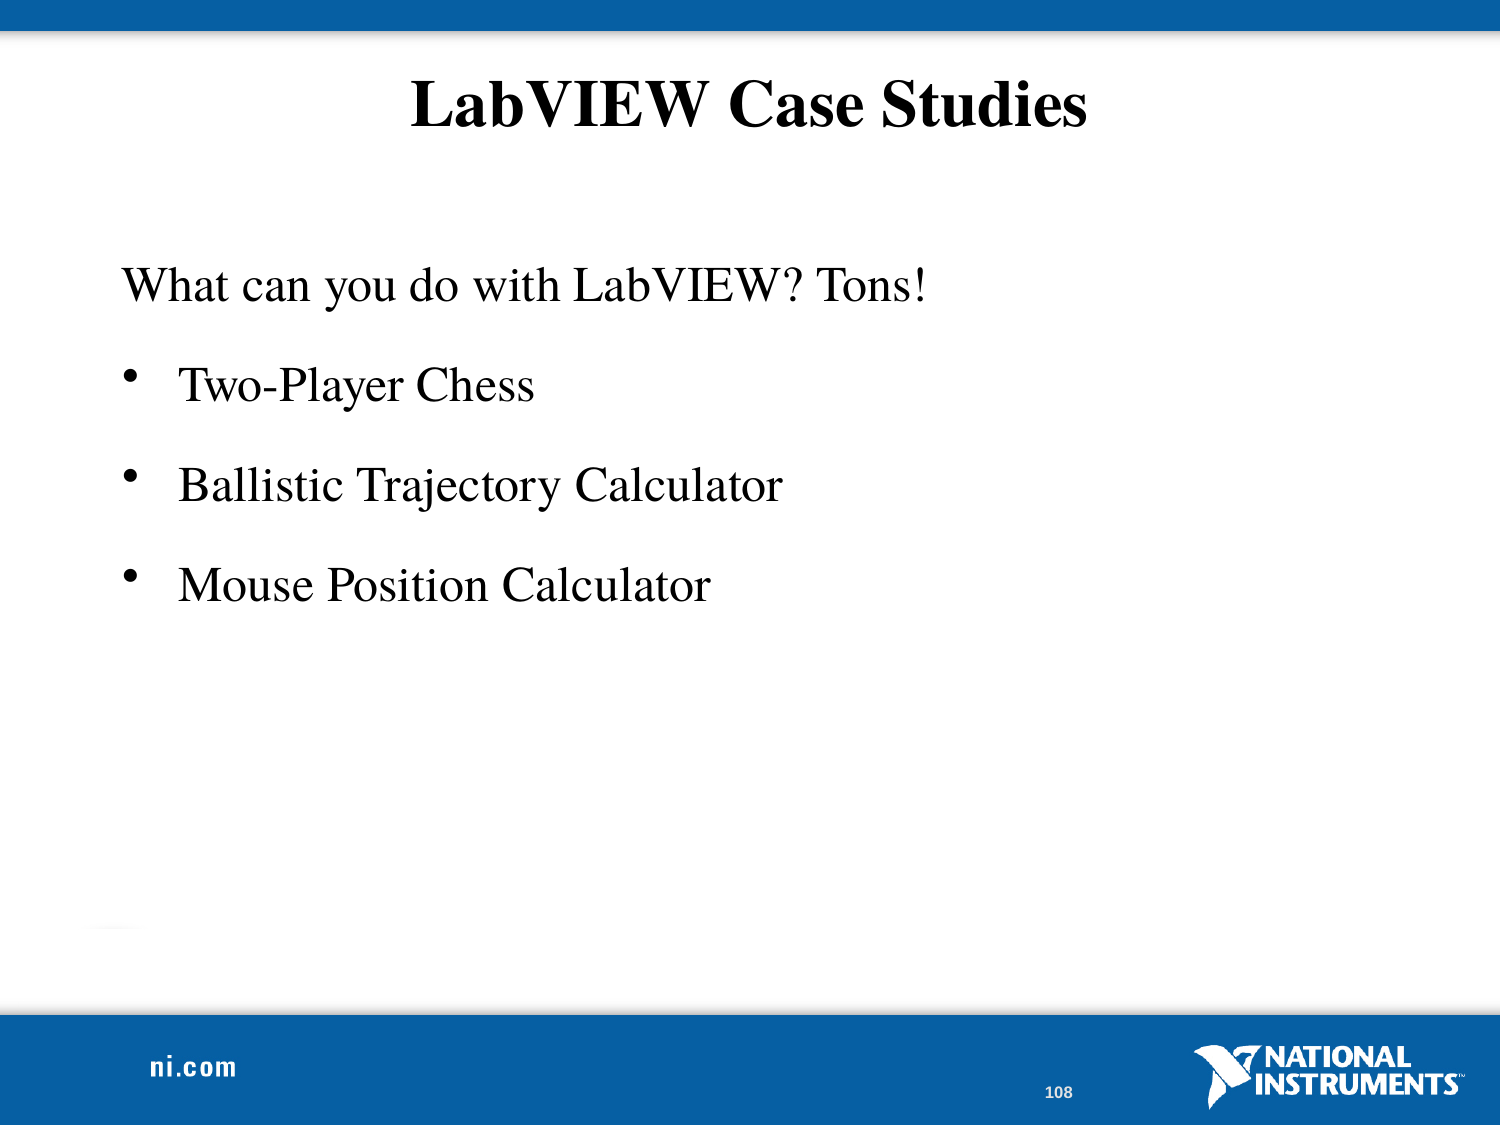

# LabVIEW Case Studies
What can you do with LabVIEW? Tons!
Two-Player Chess
Ballistic Trajectory Calculator
Mouse Position Calculator